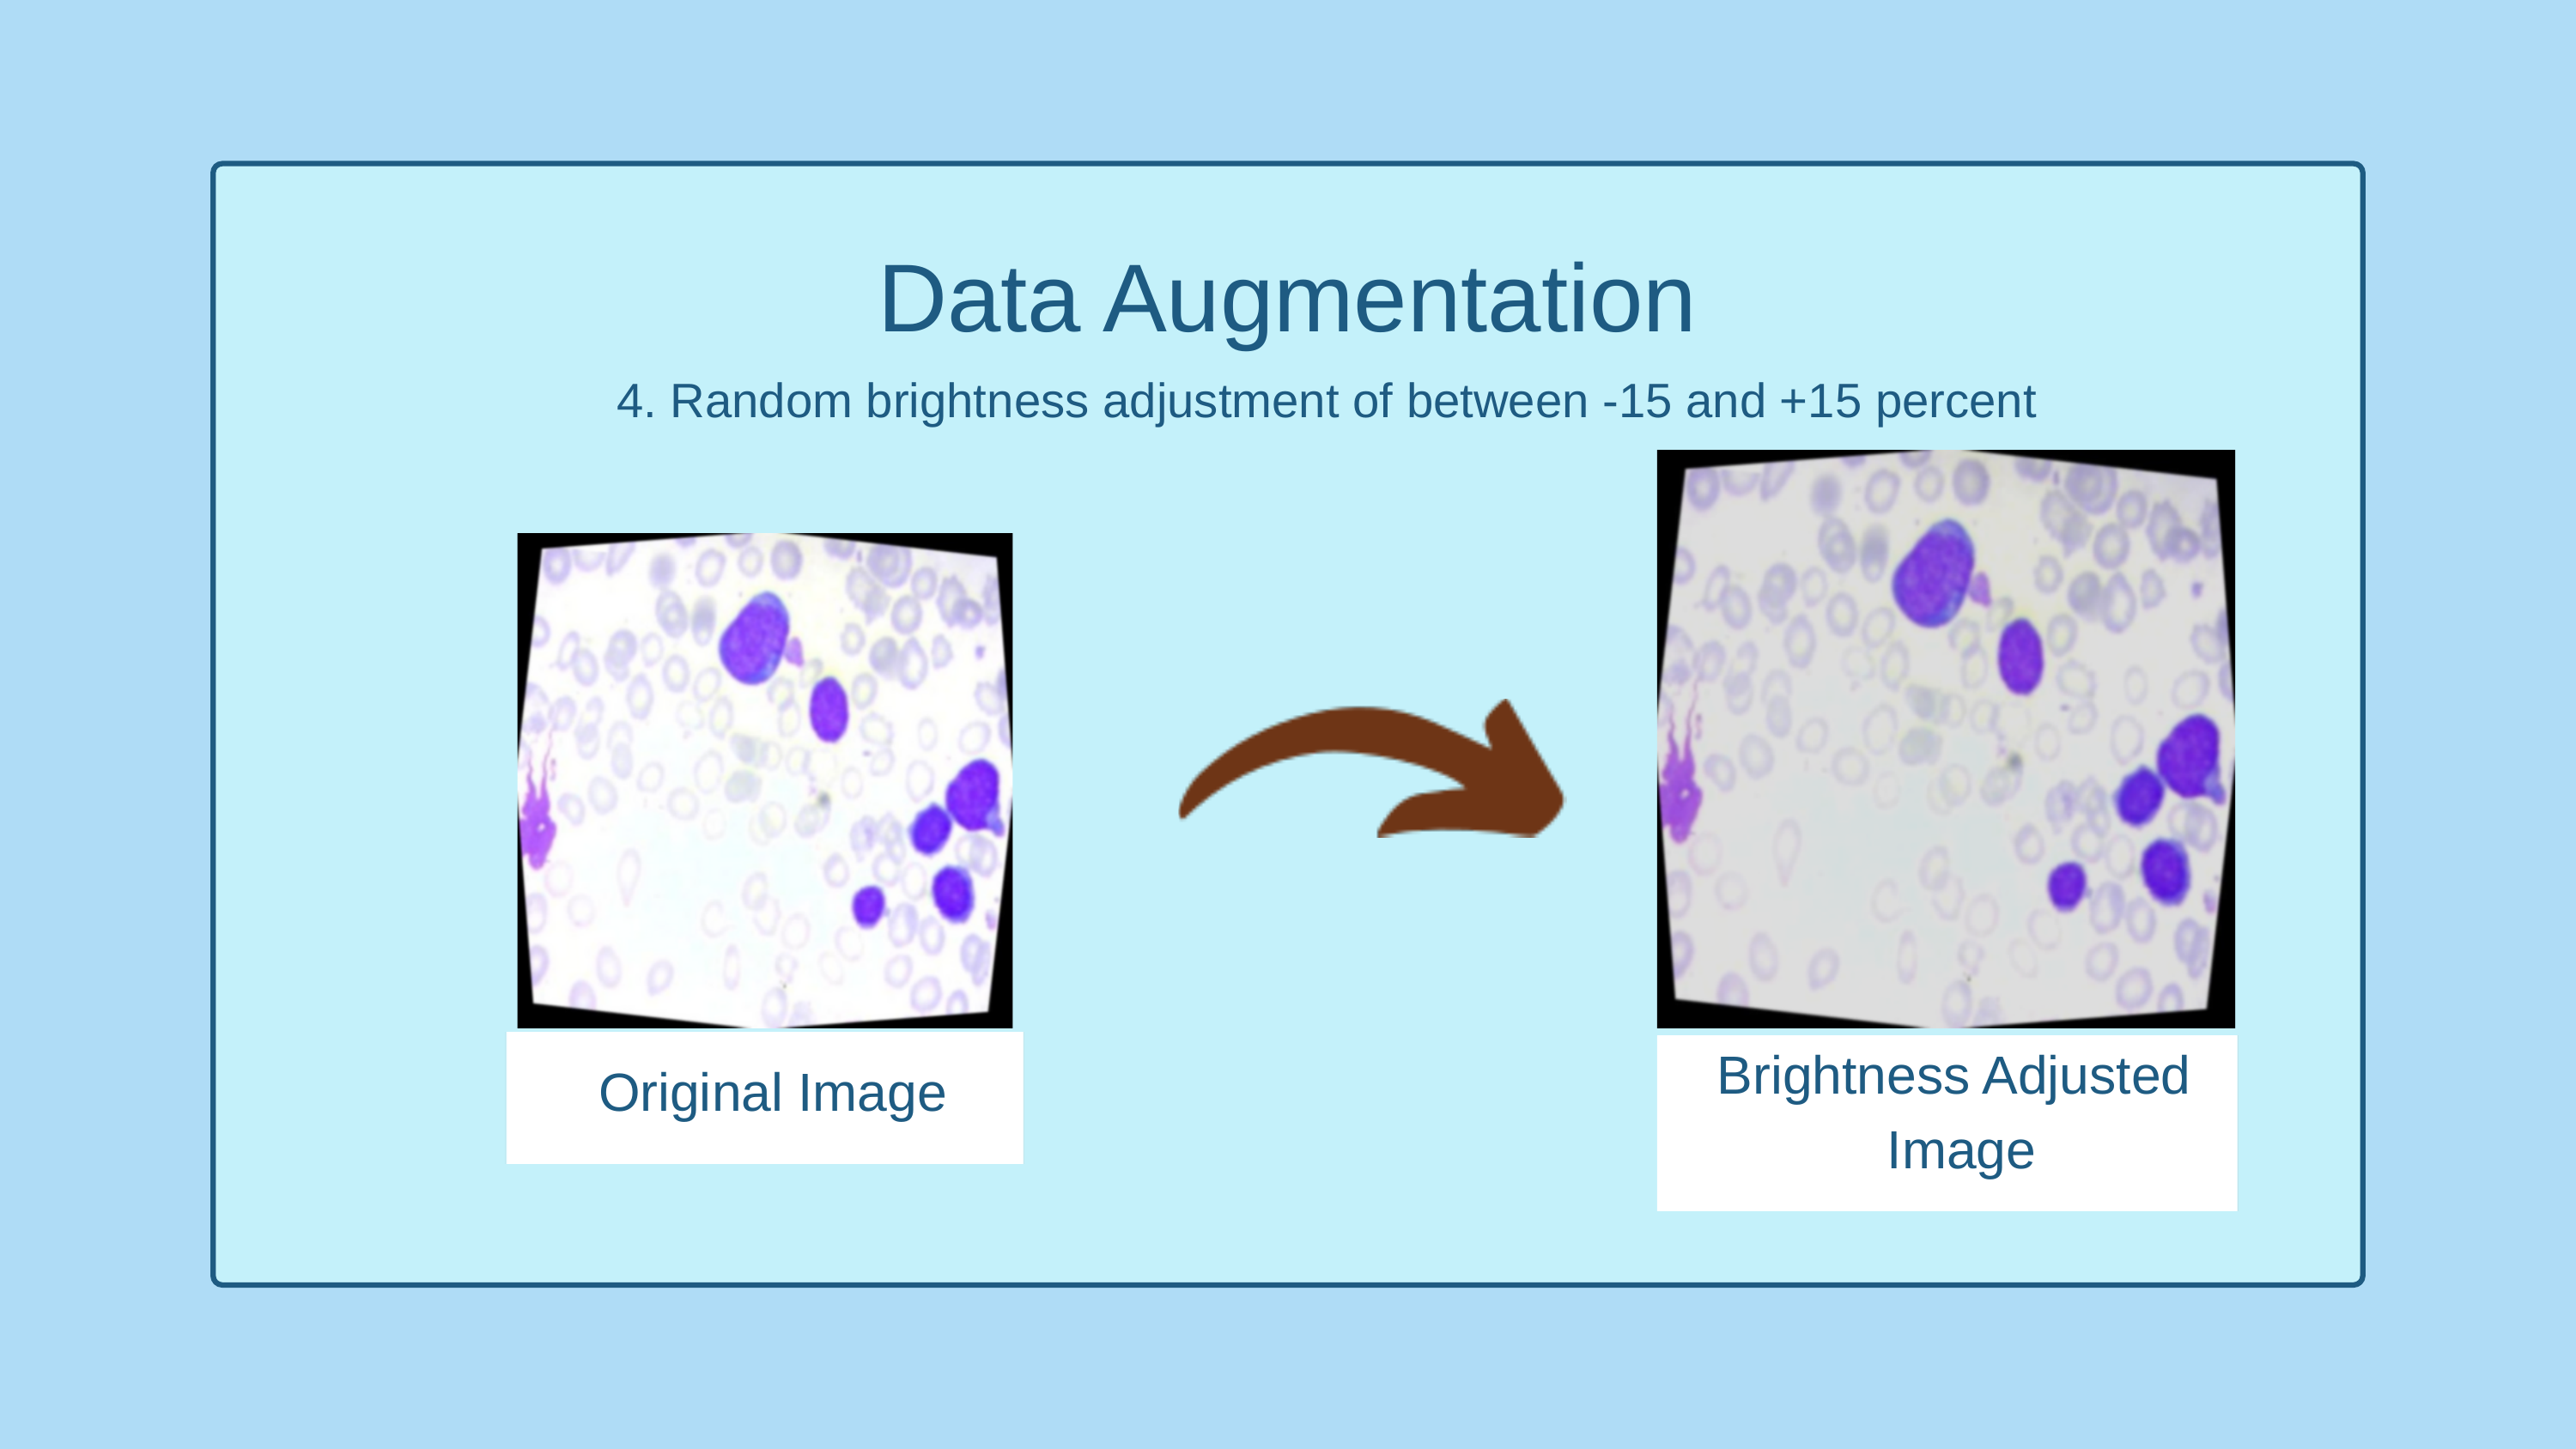

Data Augmentation
4. Random brightness adjustment of between -15 and +15 percent

Brightness Adjusted
Image

Original Image